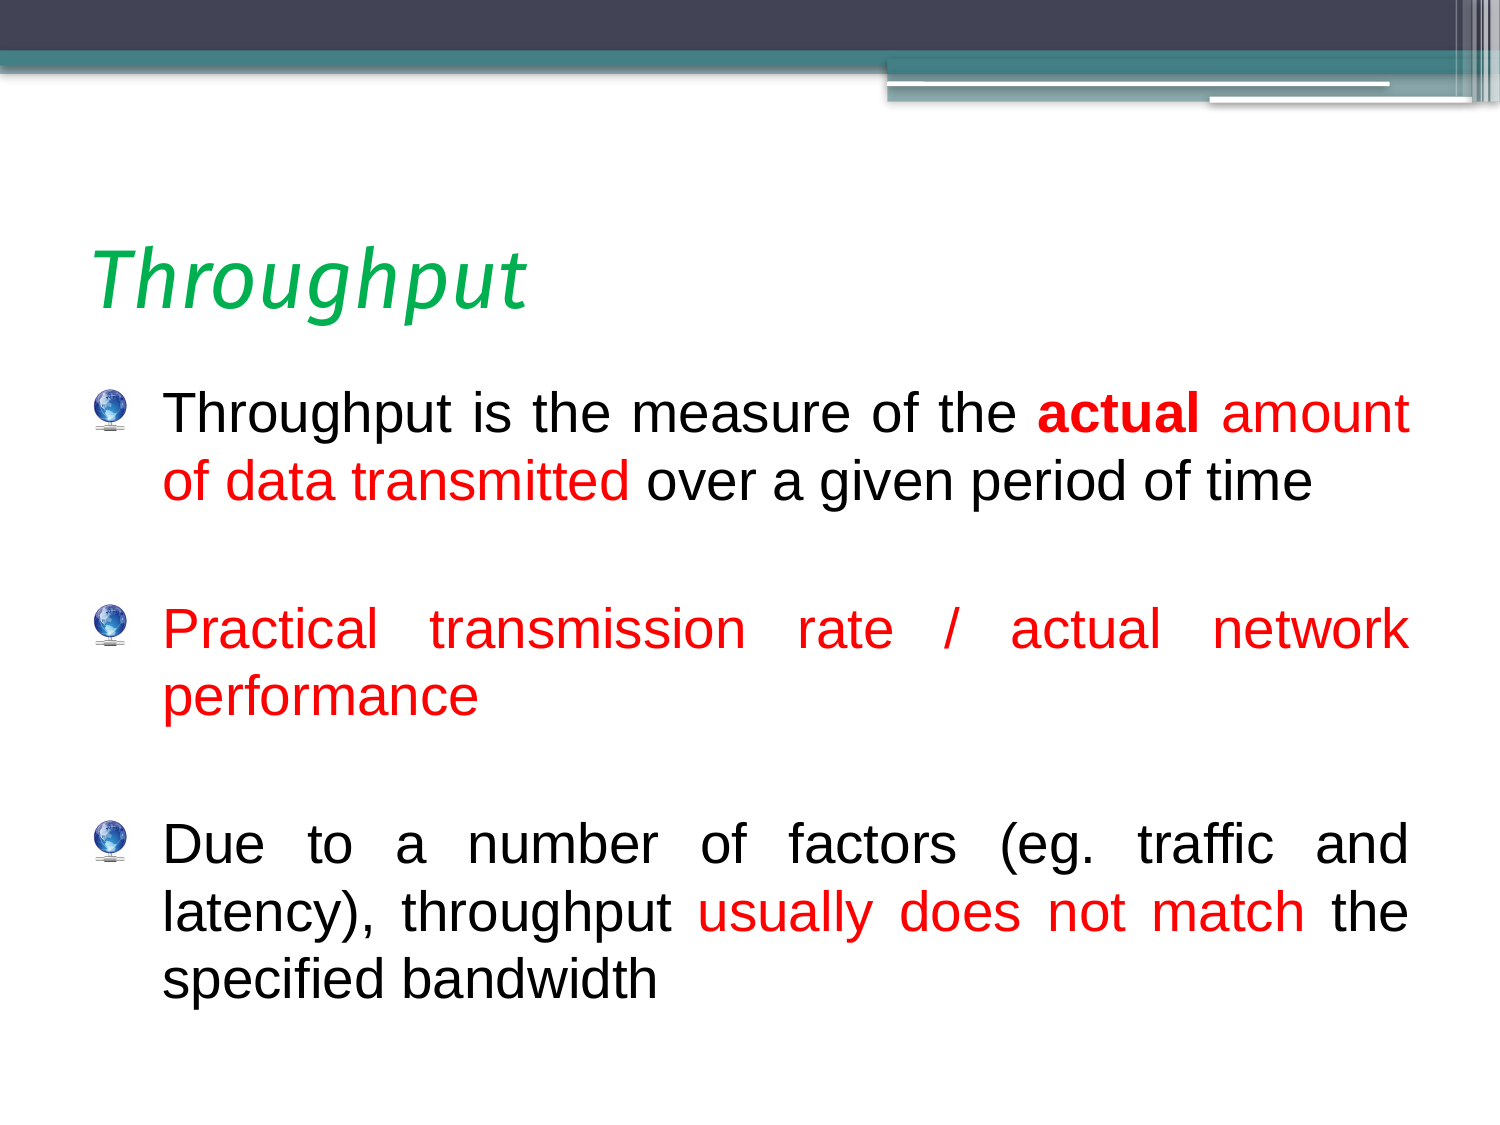

# Throughput
Throughput is the measure of the actual amount of data transmitted over a given period of time

Practical transmission rate / actual network performance

Due to a number of factors (eg. traffic and latency), throughput usually does not match the specified bandwidth